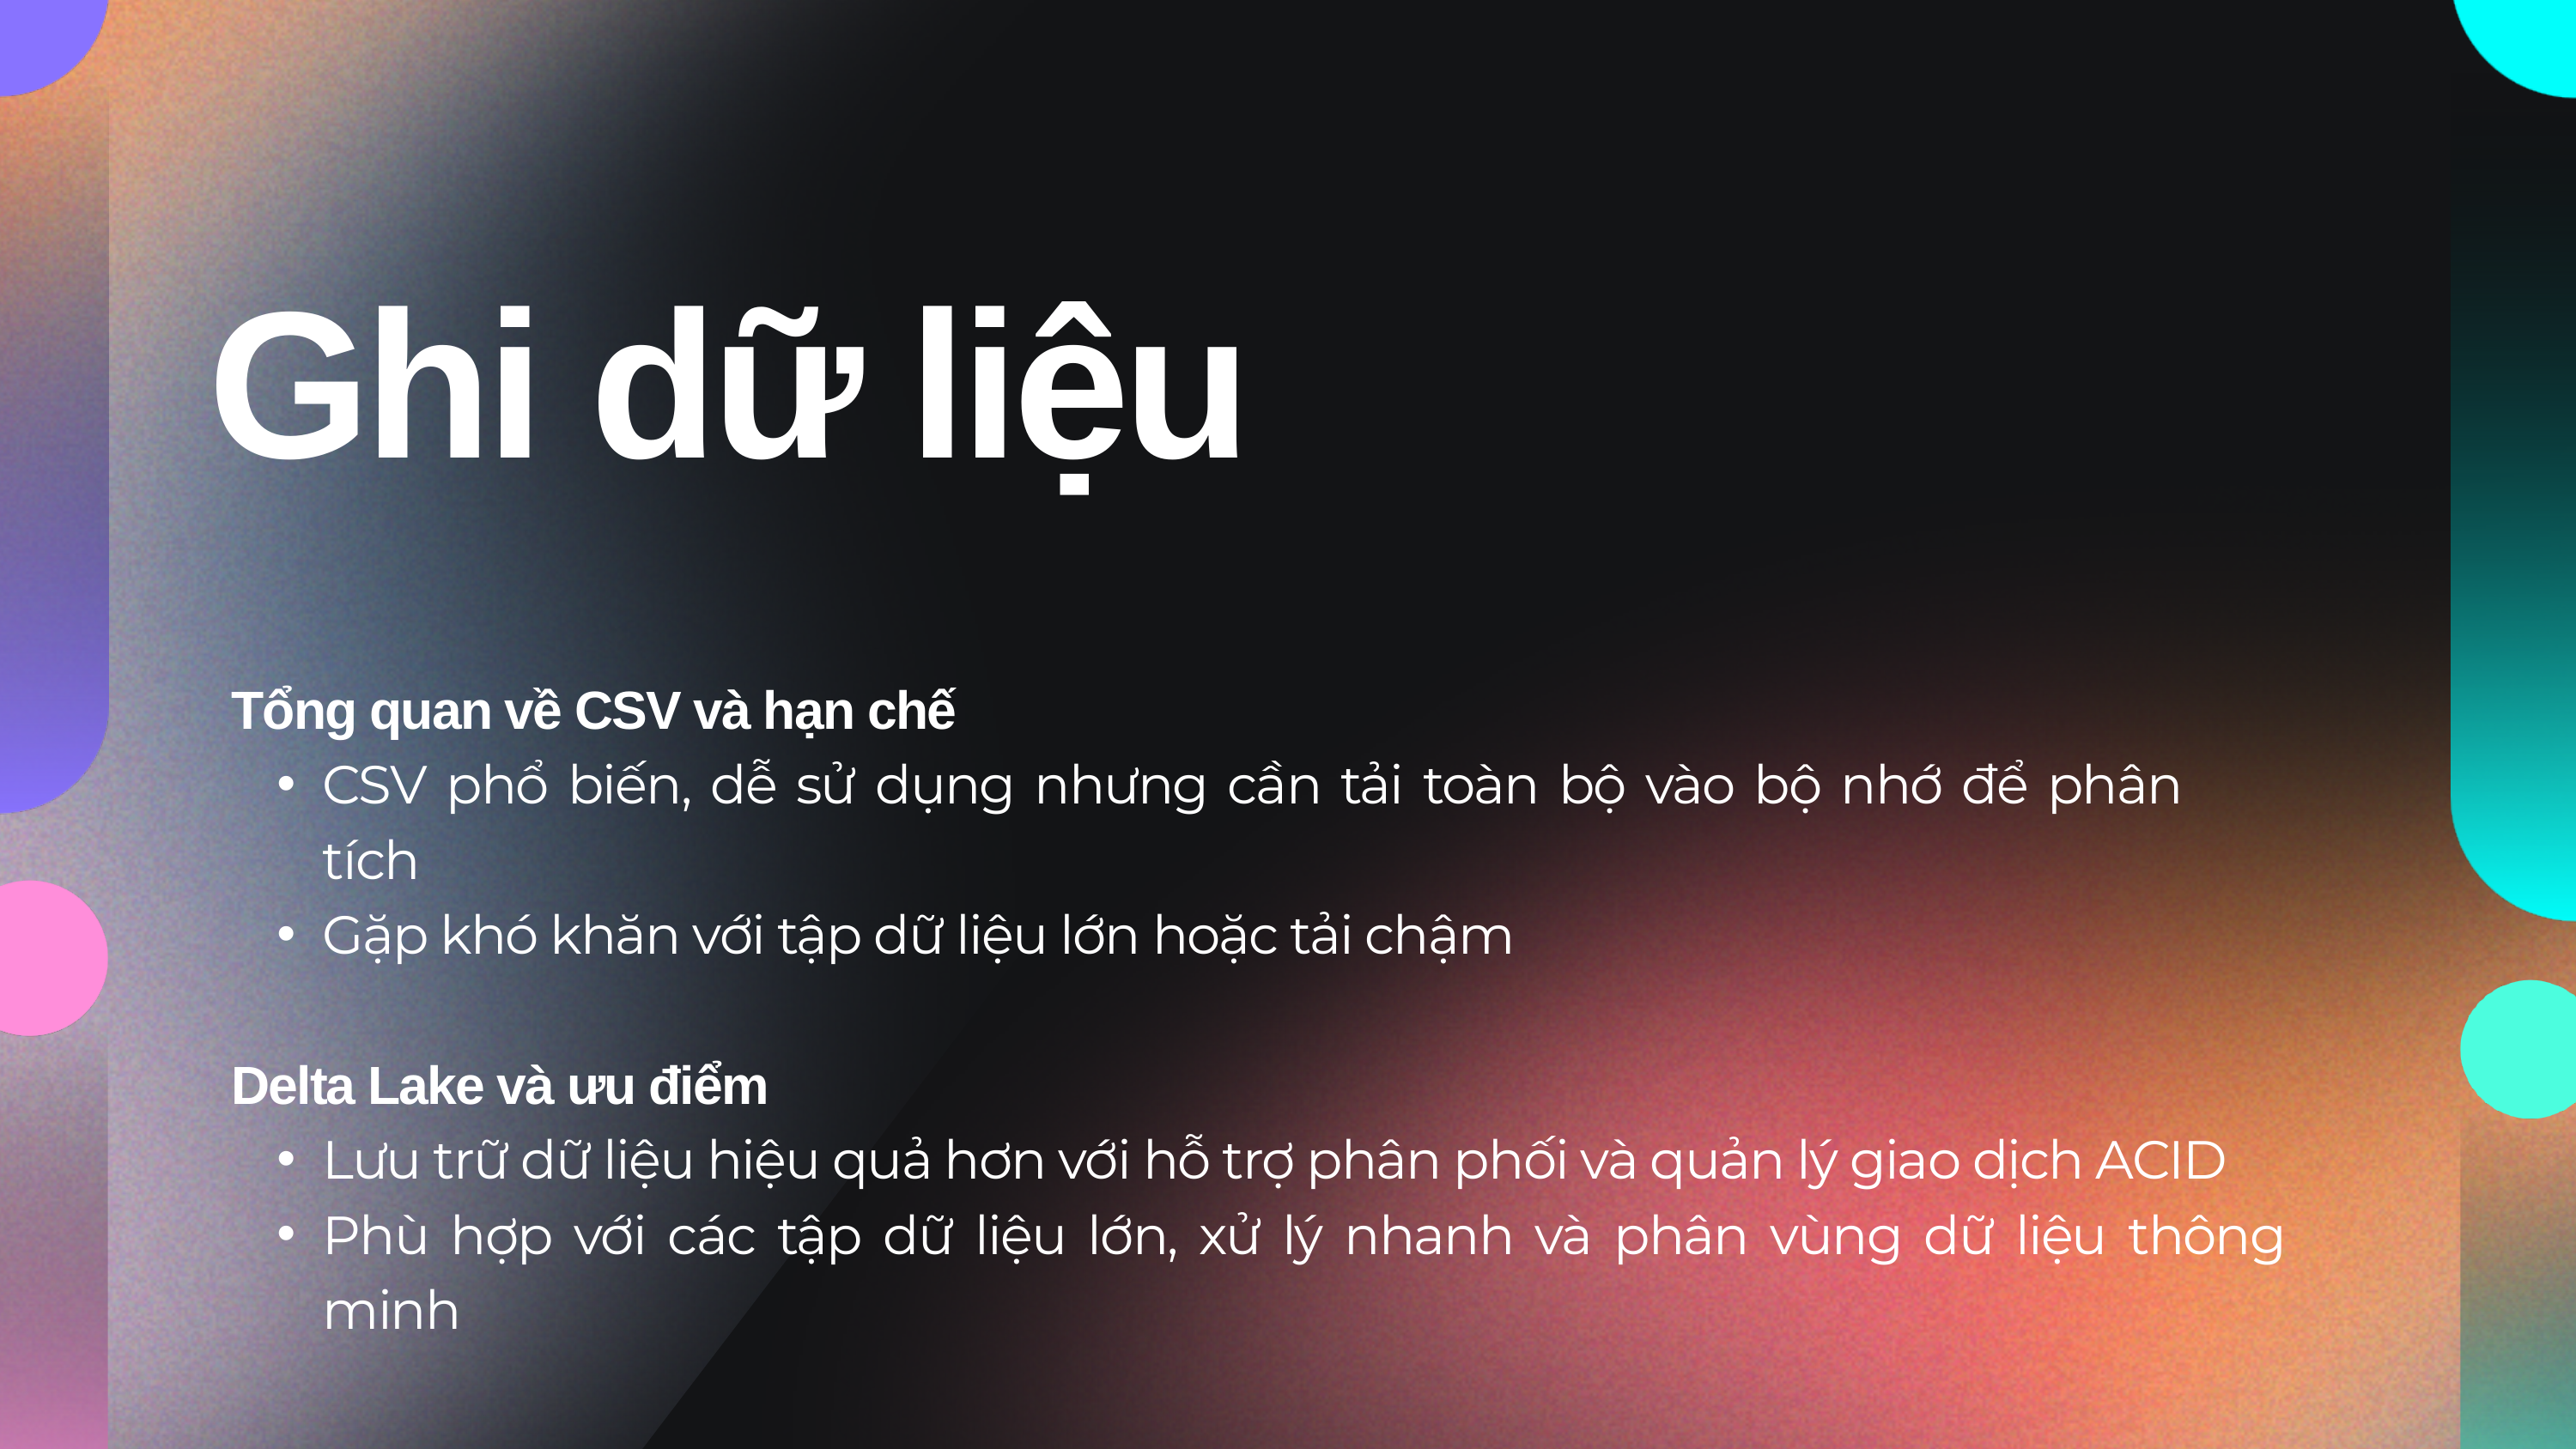

Ghi dữ liệu
Tổng quan về CSV và hạn chế
CSV phổ biến, dễ sử dụng nhưng cần tải toàn bộ vào bộ nhớ để phân tích
Gặp khó khăn với tập dữ liệu lớn hoặc tải chậm

Delta Lake và ưu điểm
Lưu trữ dữ liệu hiệu quả hơn với hỗ trợ phân phối và quản lý giao dịch ACID
Phù hợp với các tập dữ liệu lớn, xử lý nhanh và phân vùng dữ liệu thông minh